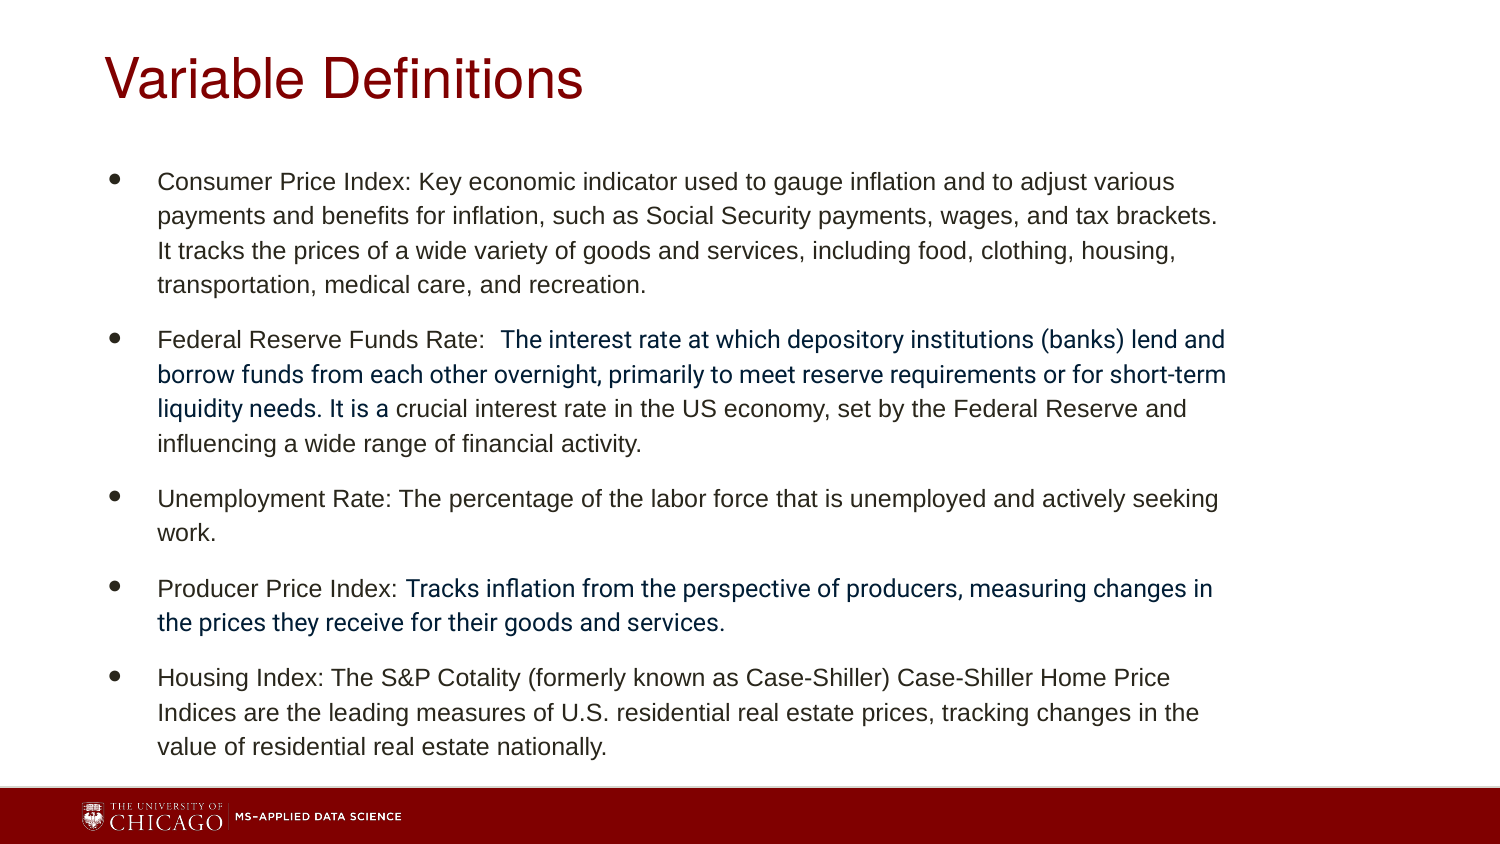

# Variable Definitions
Consumer Price Index: Key economic indicator used to gauge inflation and to adjust various payments and benefits for inflation, such as Social Security payments, wages, and tax brackets. It tracks the prices of a wide variety of goods and services, including food, clothing, housing, transportation, medical care, and recreation.
Federal Reserve Funds Rate:  The interest rate at which depository institutions (banks) lend and borrow funds from each other overnight, primarily to meet reserve requirements or for short-term liquidity needs. It is a crucial interest rate in the US economy, set by the Federal Reserve and influencing a wide range of financial activity.
Unemployment Rate: The percentage of the labor force that is unemployed and actively seeking work.
Producer Price Index: Tracks inflation from the perspective of producers, measuring changes in the prices they receive for their goods and services.
Housing Index: The S&P Cotality (formerly known as Case-Shiller) Case-Shiller Home Price Indices are the leading measures of U.S. residential real estate prices, tracking changes in the value of residential real estate nationally.